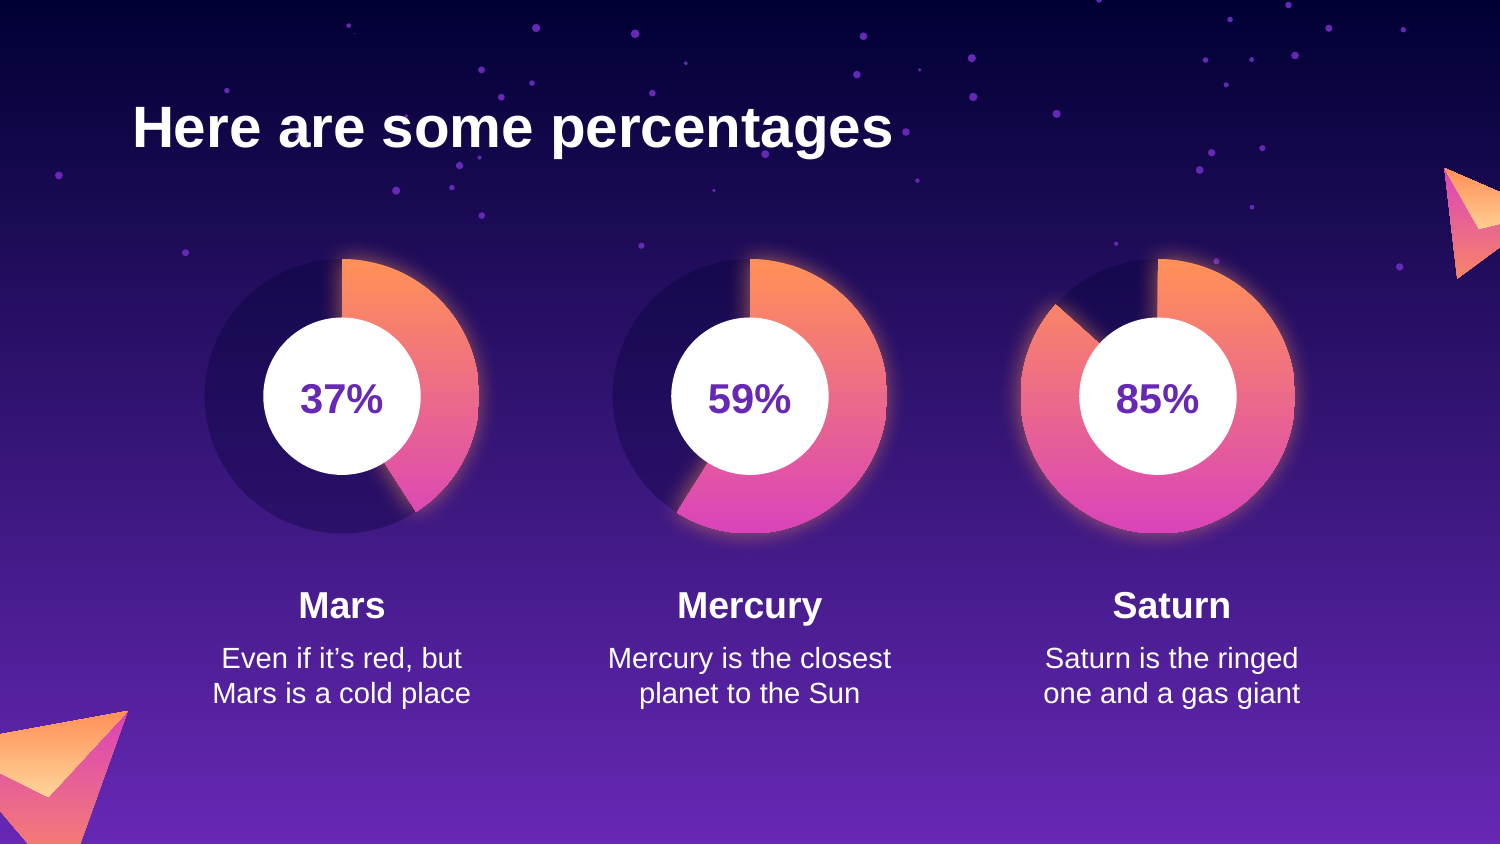

# Here are some percentages

37%
59%
85%
Mars
Mercury
Saturn
Mercury is the closest planet to the Sun
Saturn is the ringed one and a gas giant
Even if it’s red, but Mars is a cold place